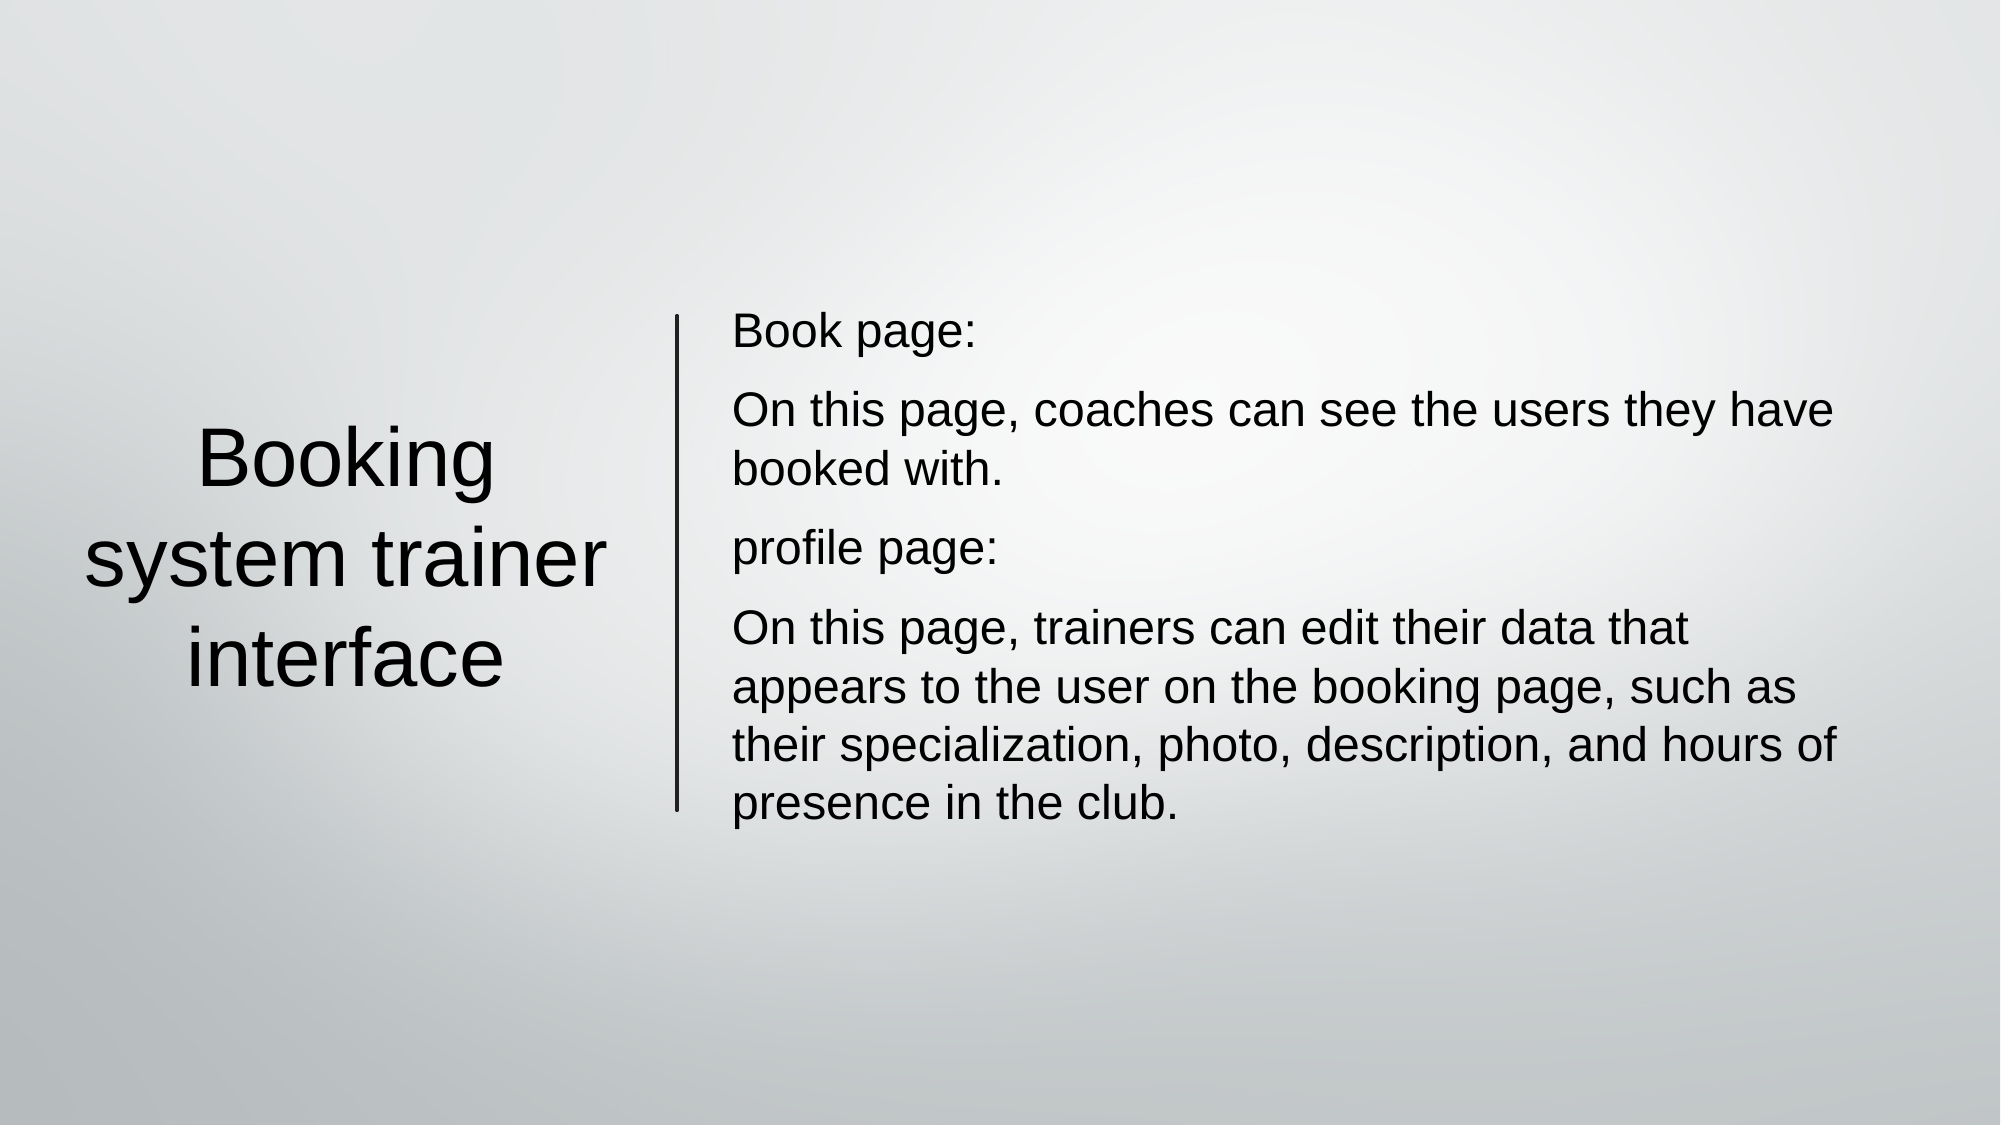

# Booking system trainer interface
Book page:
On this page, coaches can see the users they have booked with.
profile page:
On this page, trainers can edit their data that appears to the user on the booking page, such as their specialization, photo, description, and hours of presence in the club.